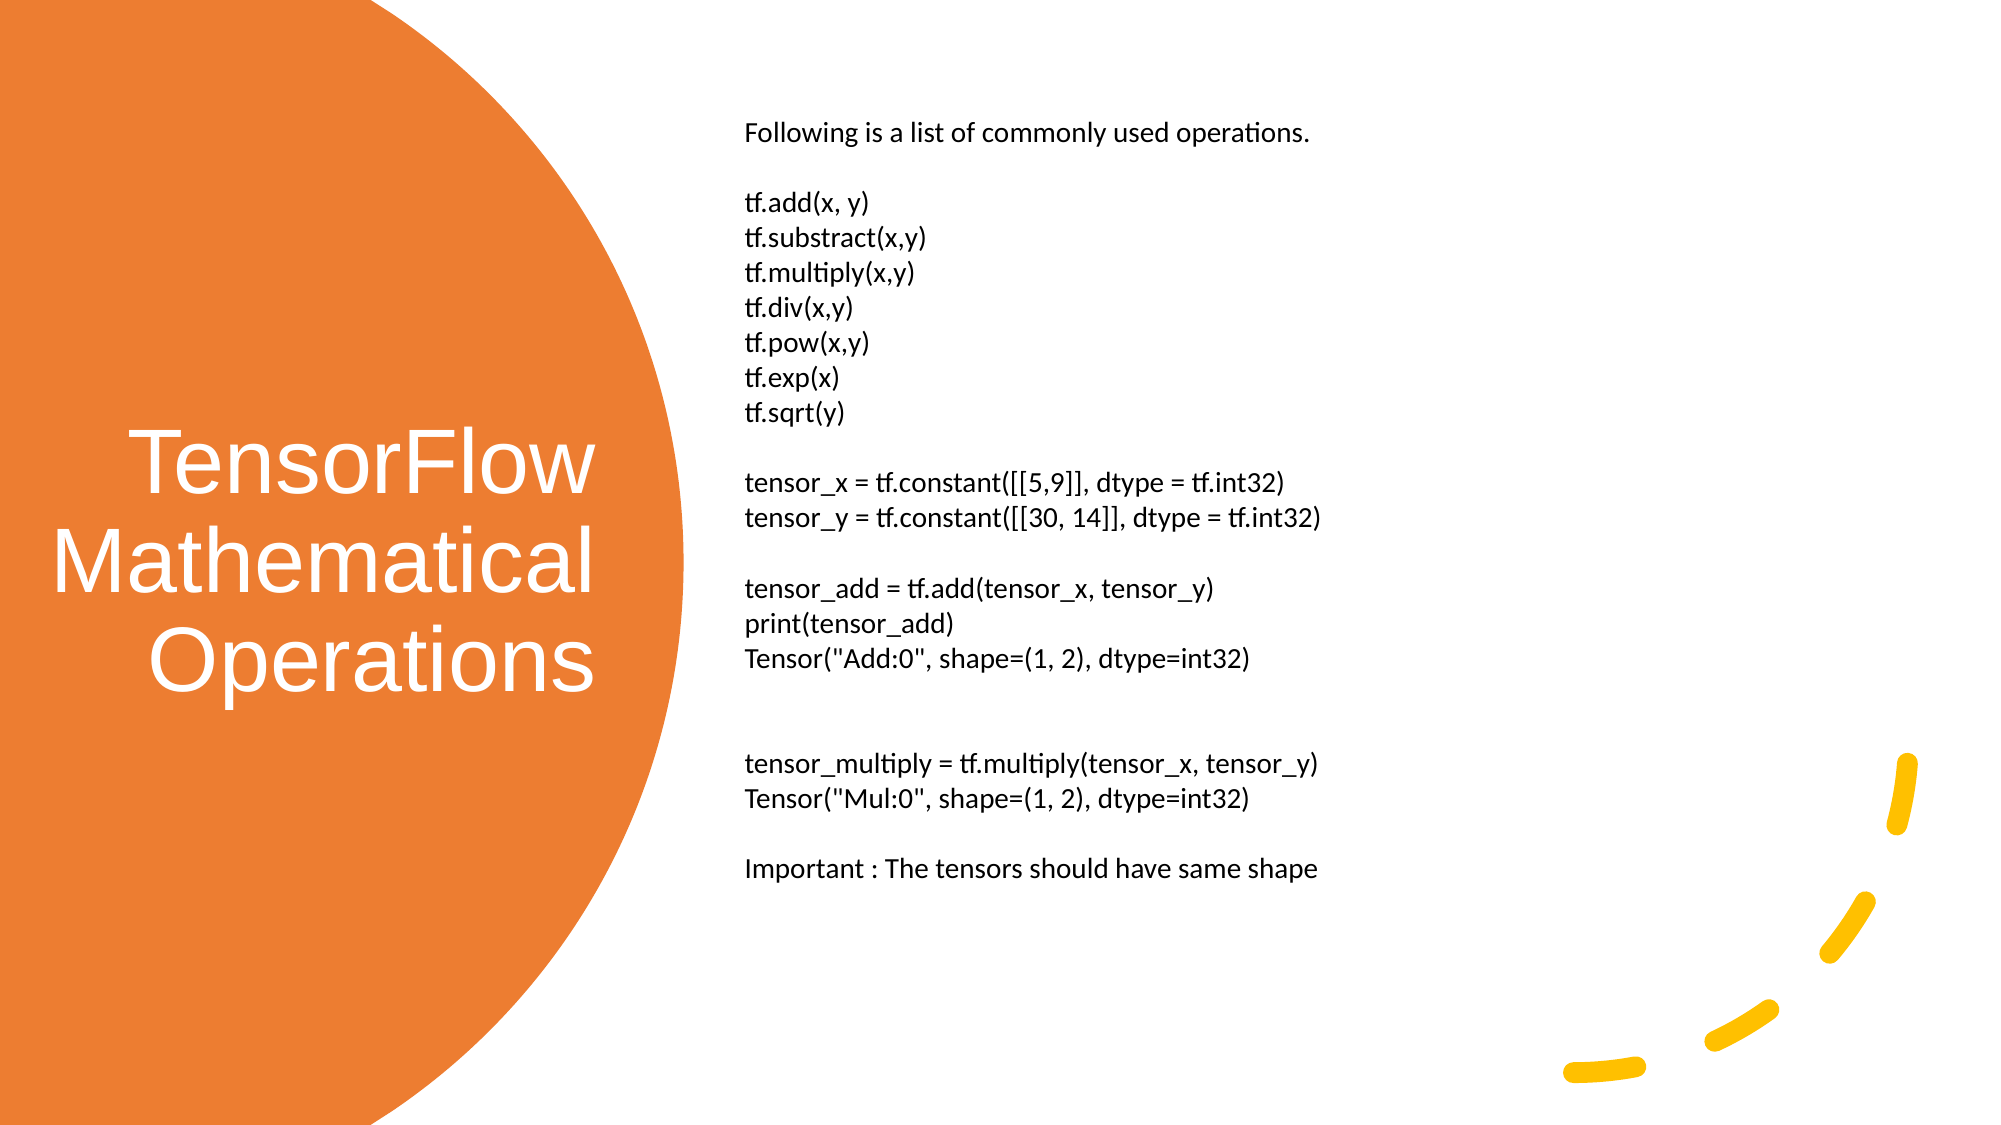

Following is a list of commonly used operations.

tf.add(x, y)
tf.substract(x,y)
tf.multiply(x,y)
tf.div(x,y)
tf.pow(x,y)
tf.exp(x)
tf.sqrt(y)

tensor_x = tf.constant([[5,9]], dtype = tf.int32)
tensor_y = tf.constant([[30, 14]], dtype = tf.int32)

tensor_add = tf.add(tensor_x, tensor_y)
print(tensor_add)
Tensor("Add:0", shape=(1, 2), dtype=int32)

tensor_multiply = tf.multiply(tensor_x, tensor_y)
Tensor("Mul:0", shape=(1, 2), dtype=int32)

Important : The tensors should have same shape

# TensorFlow Mathematical Operations